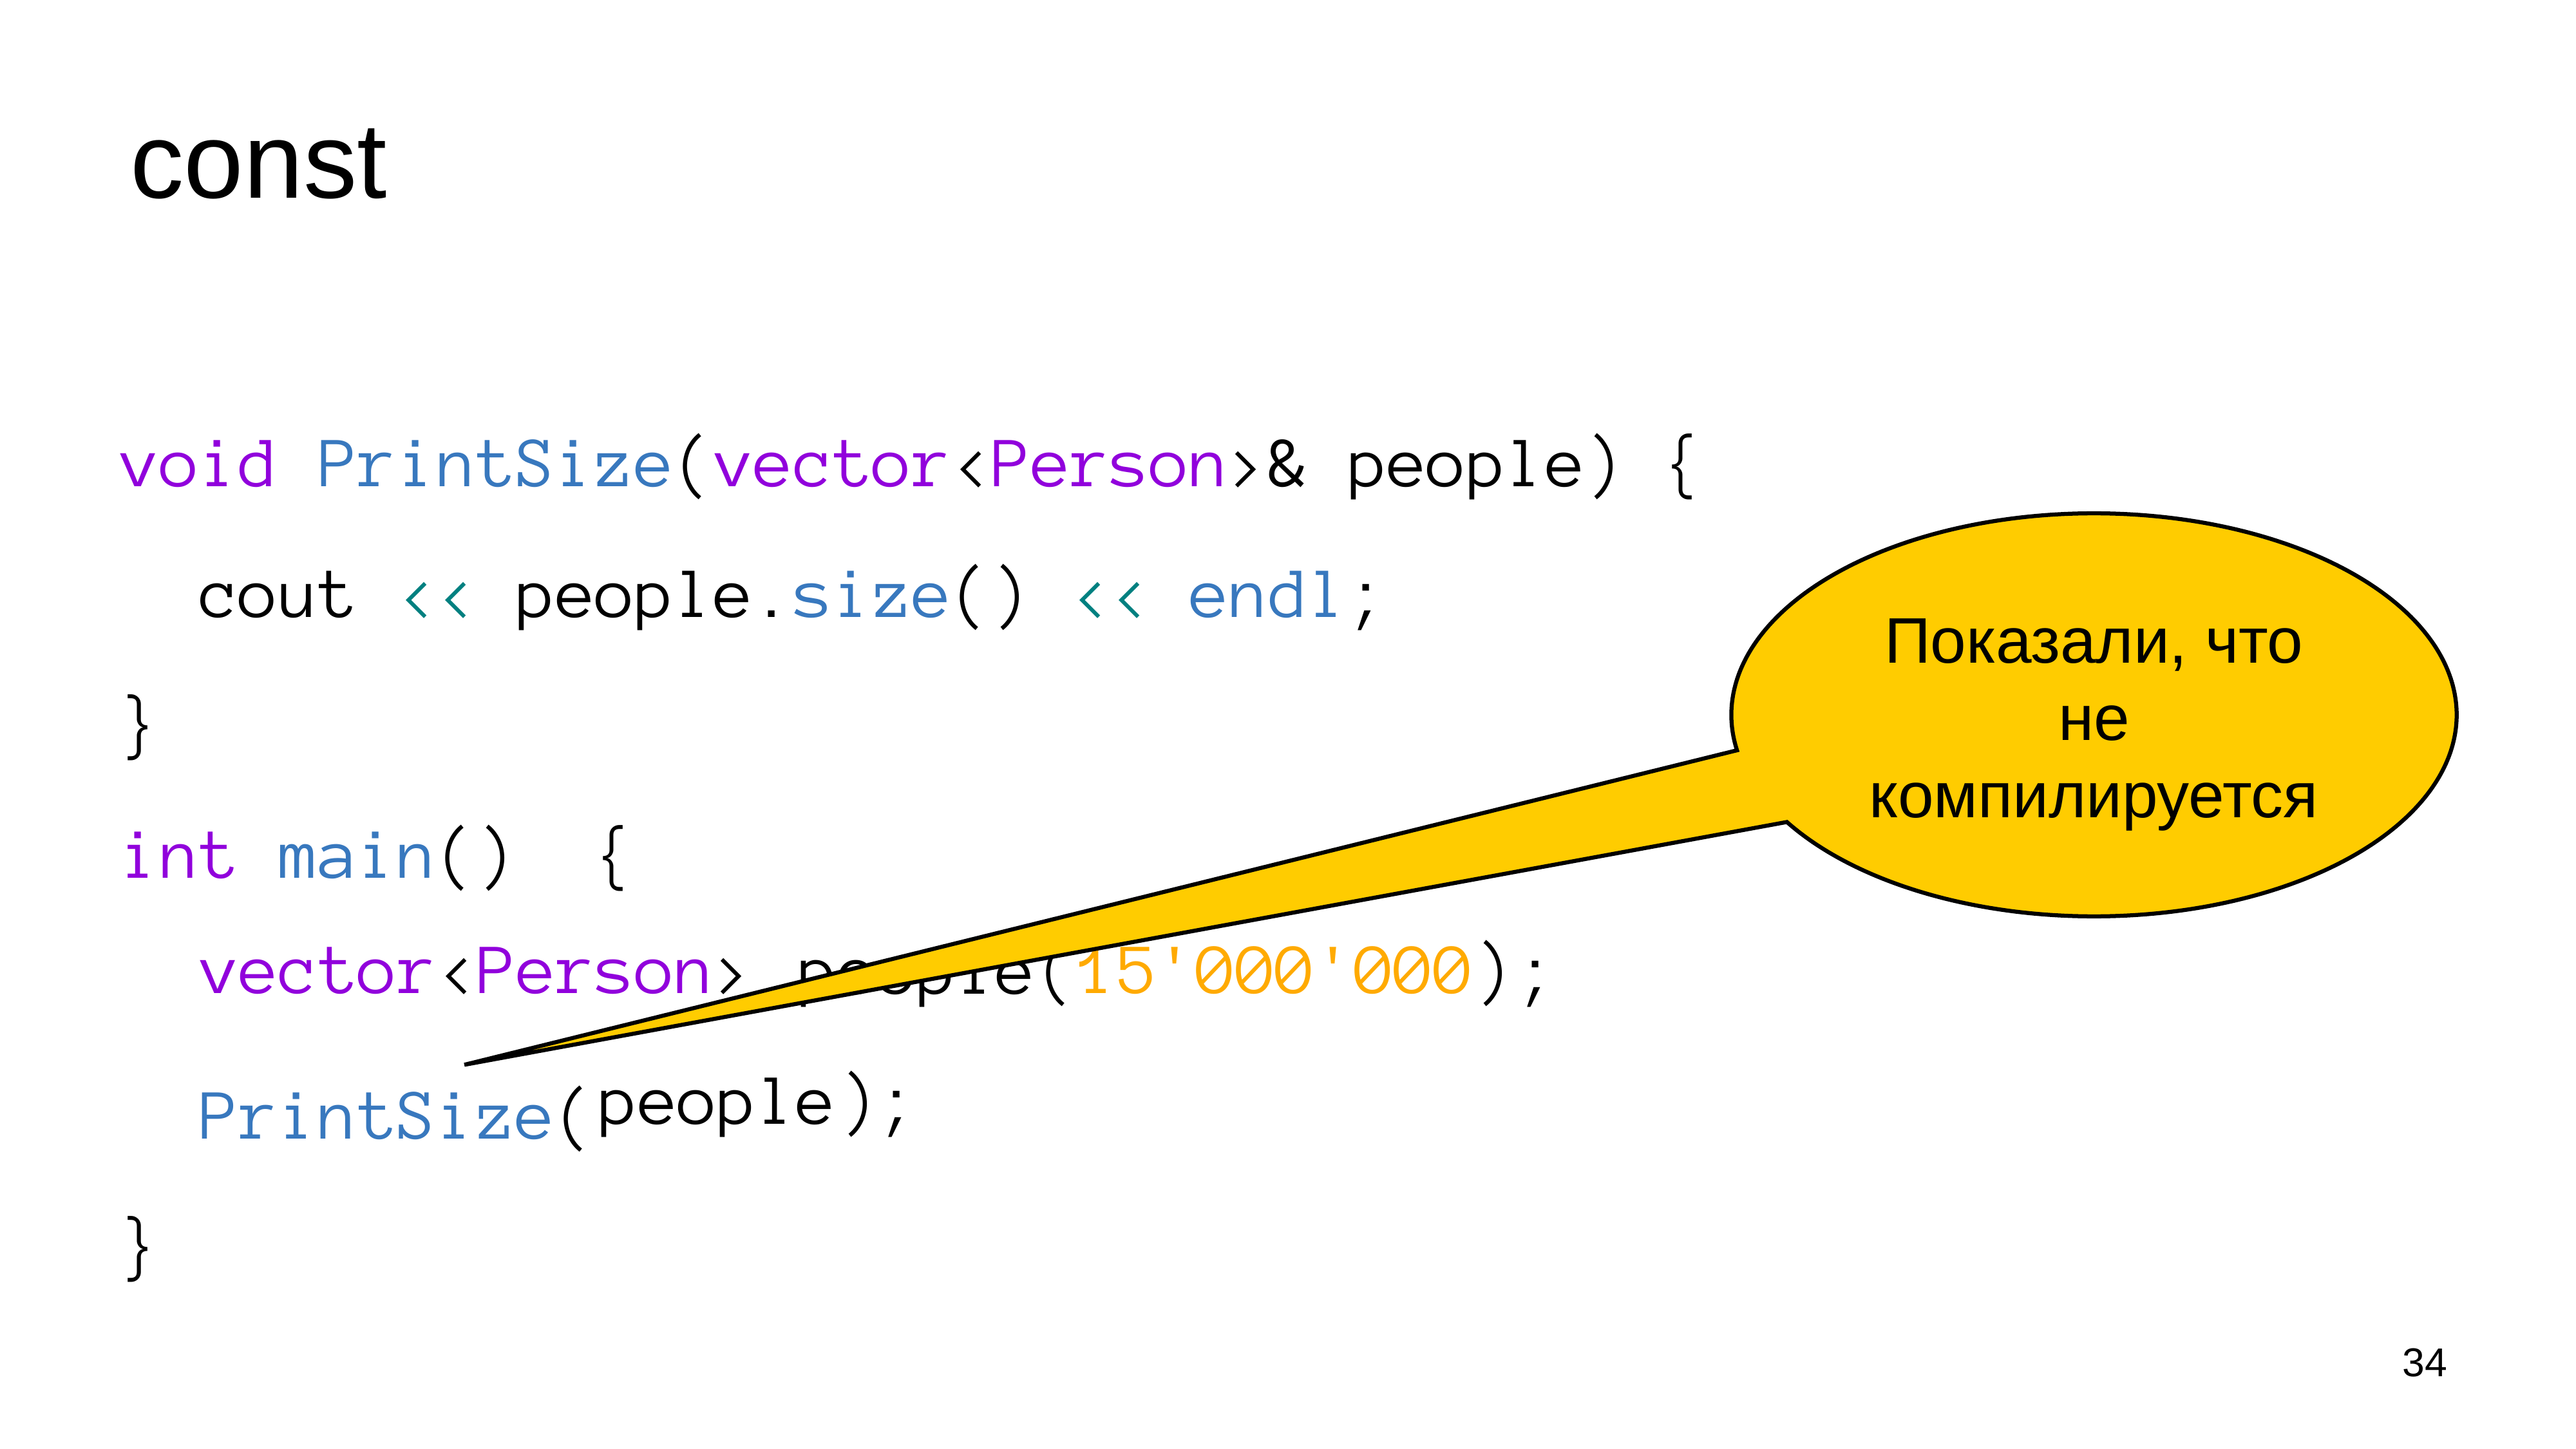

# const
void PrintSize(vector<Person>& people) {
  cout << people.size() << endl;
}
int main()  {
  PrintSize(
}

Показали, что не компилируется
(15'000'000)
vector<Person>
people
;
);
people

34